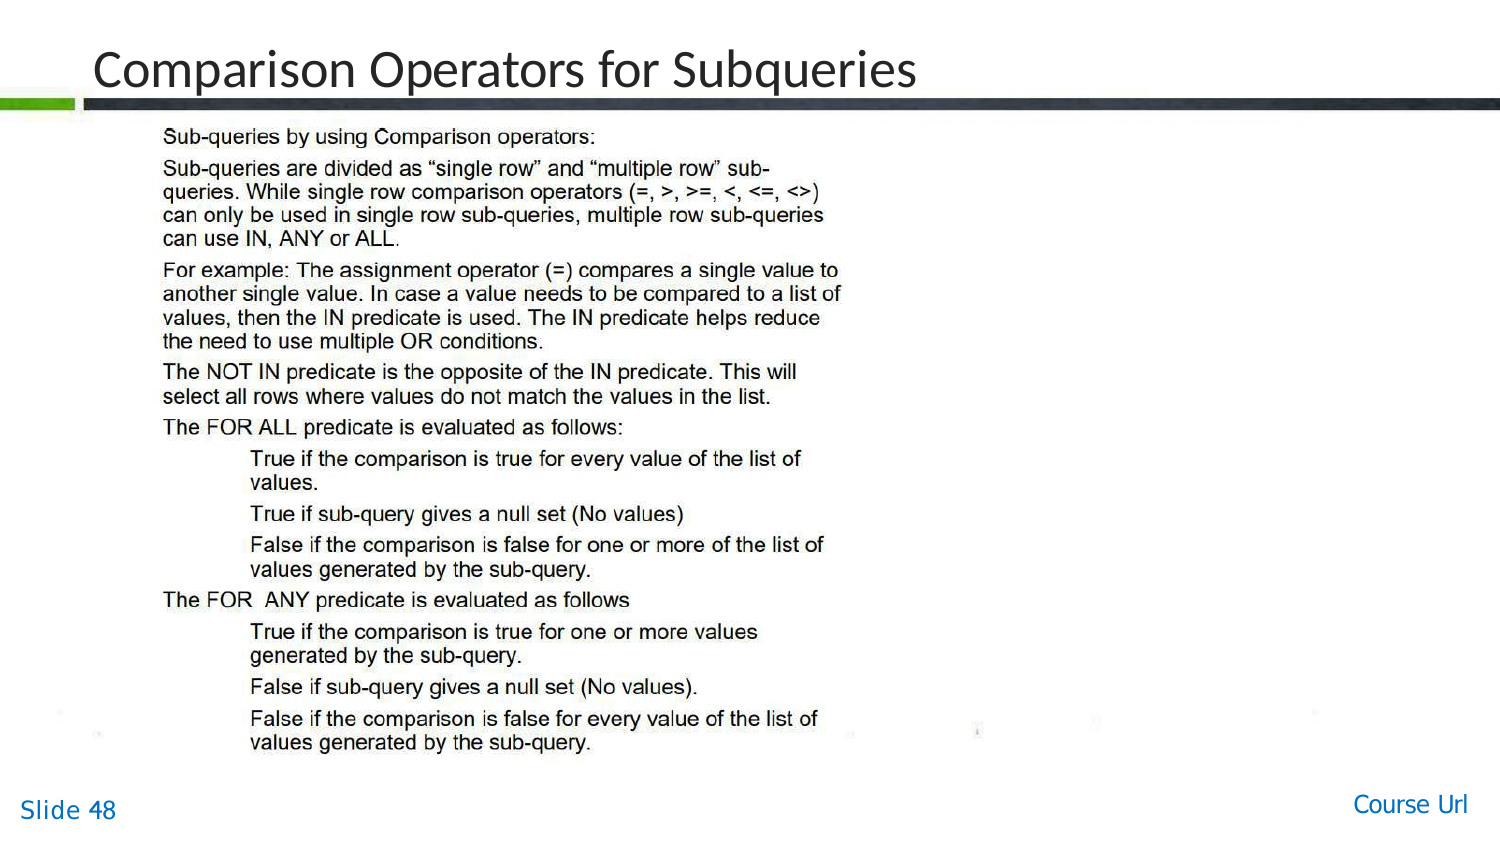

# Comparison Operators for Subqueries

Course Url
Slide 48